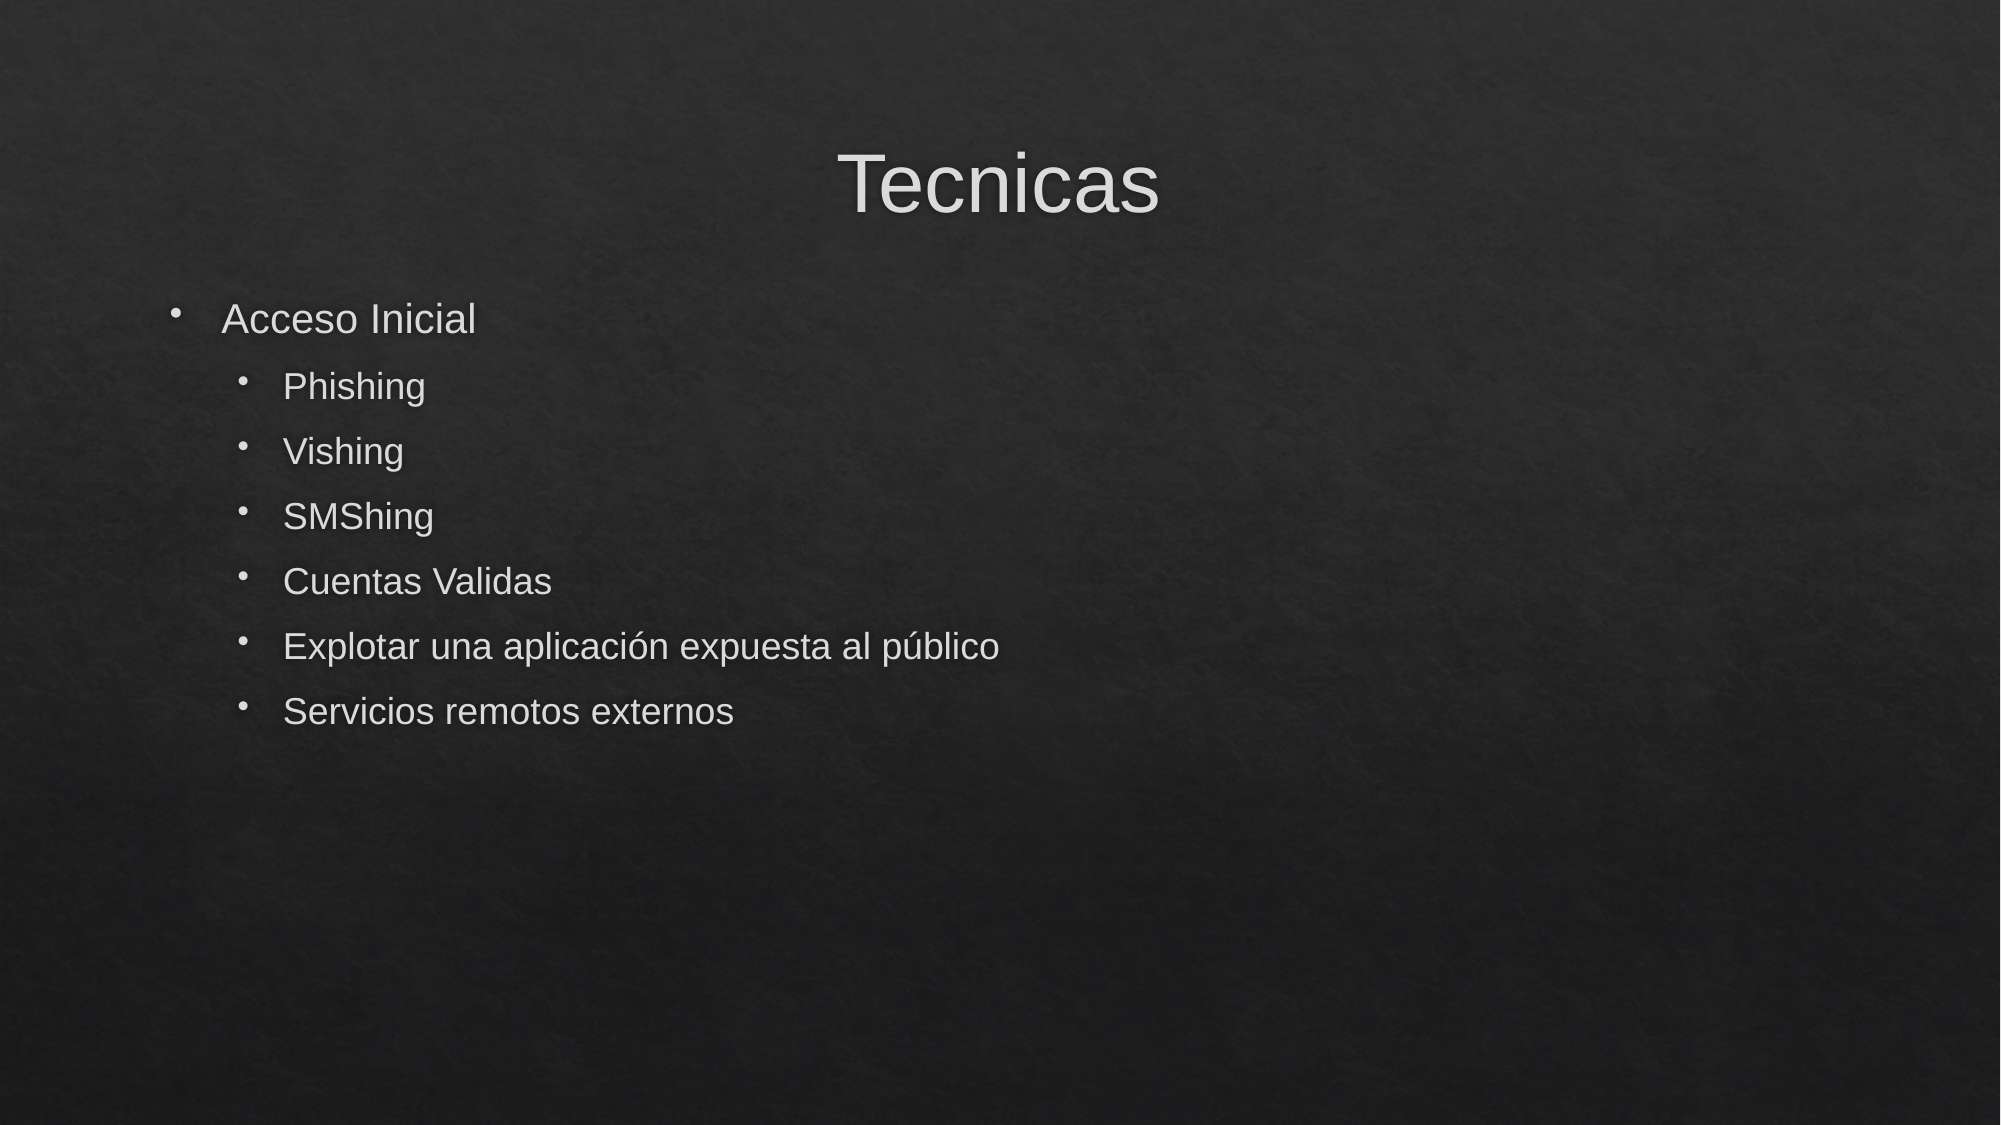

# Tecnicas
Acceso Inicial
Phishing
Vishing
SMShing
Cuentas Validas
Explotar una aplicación expuesta al público
Servicios remotos externos